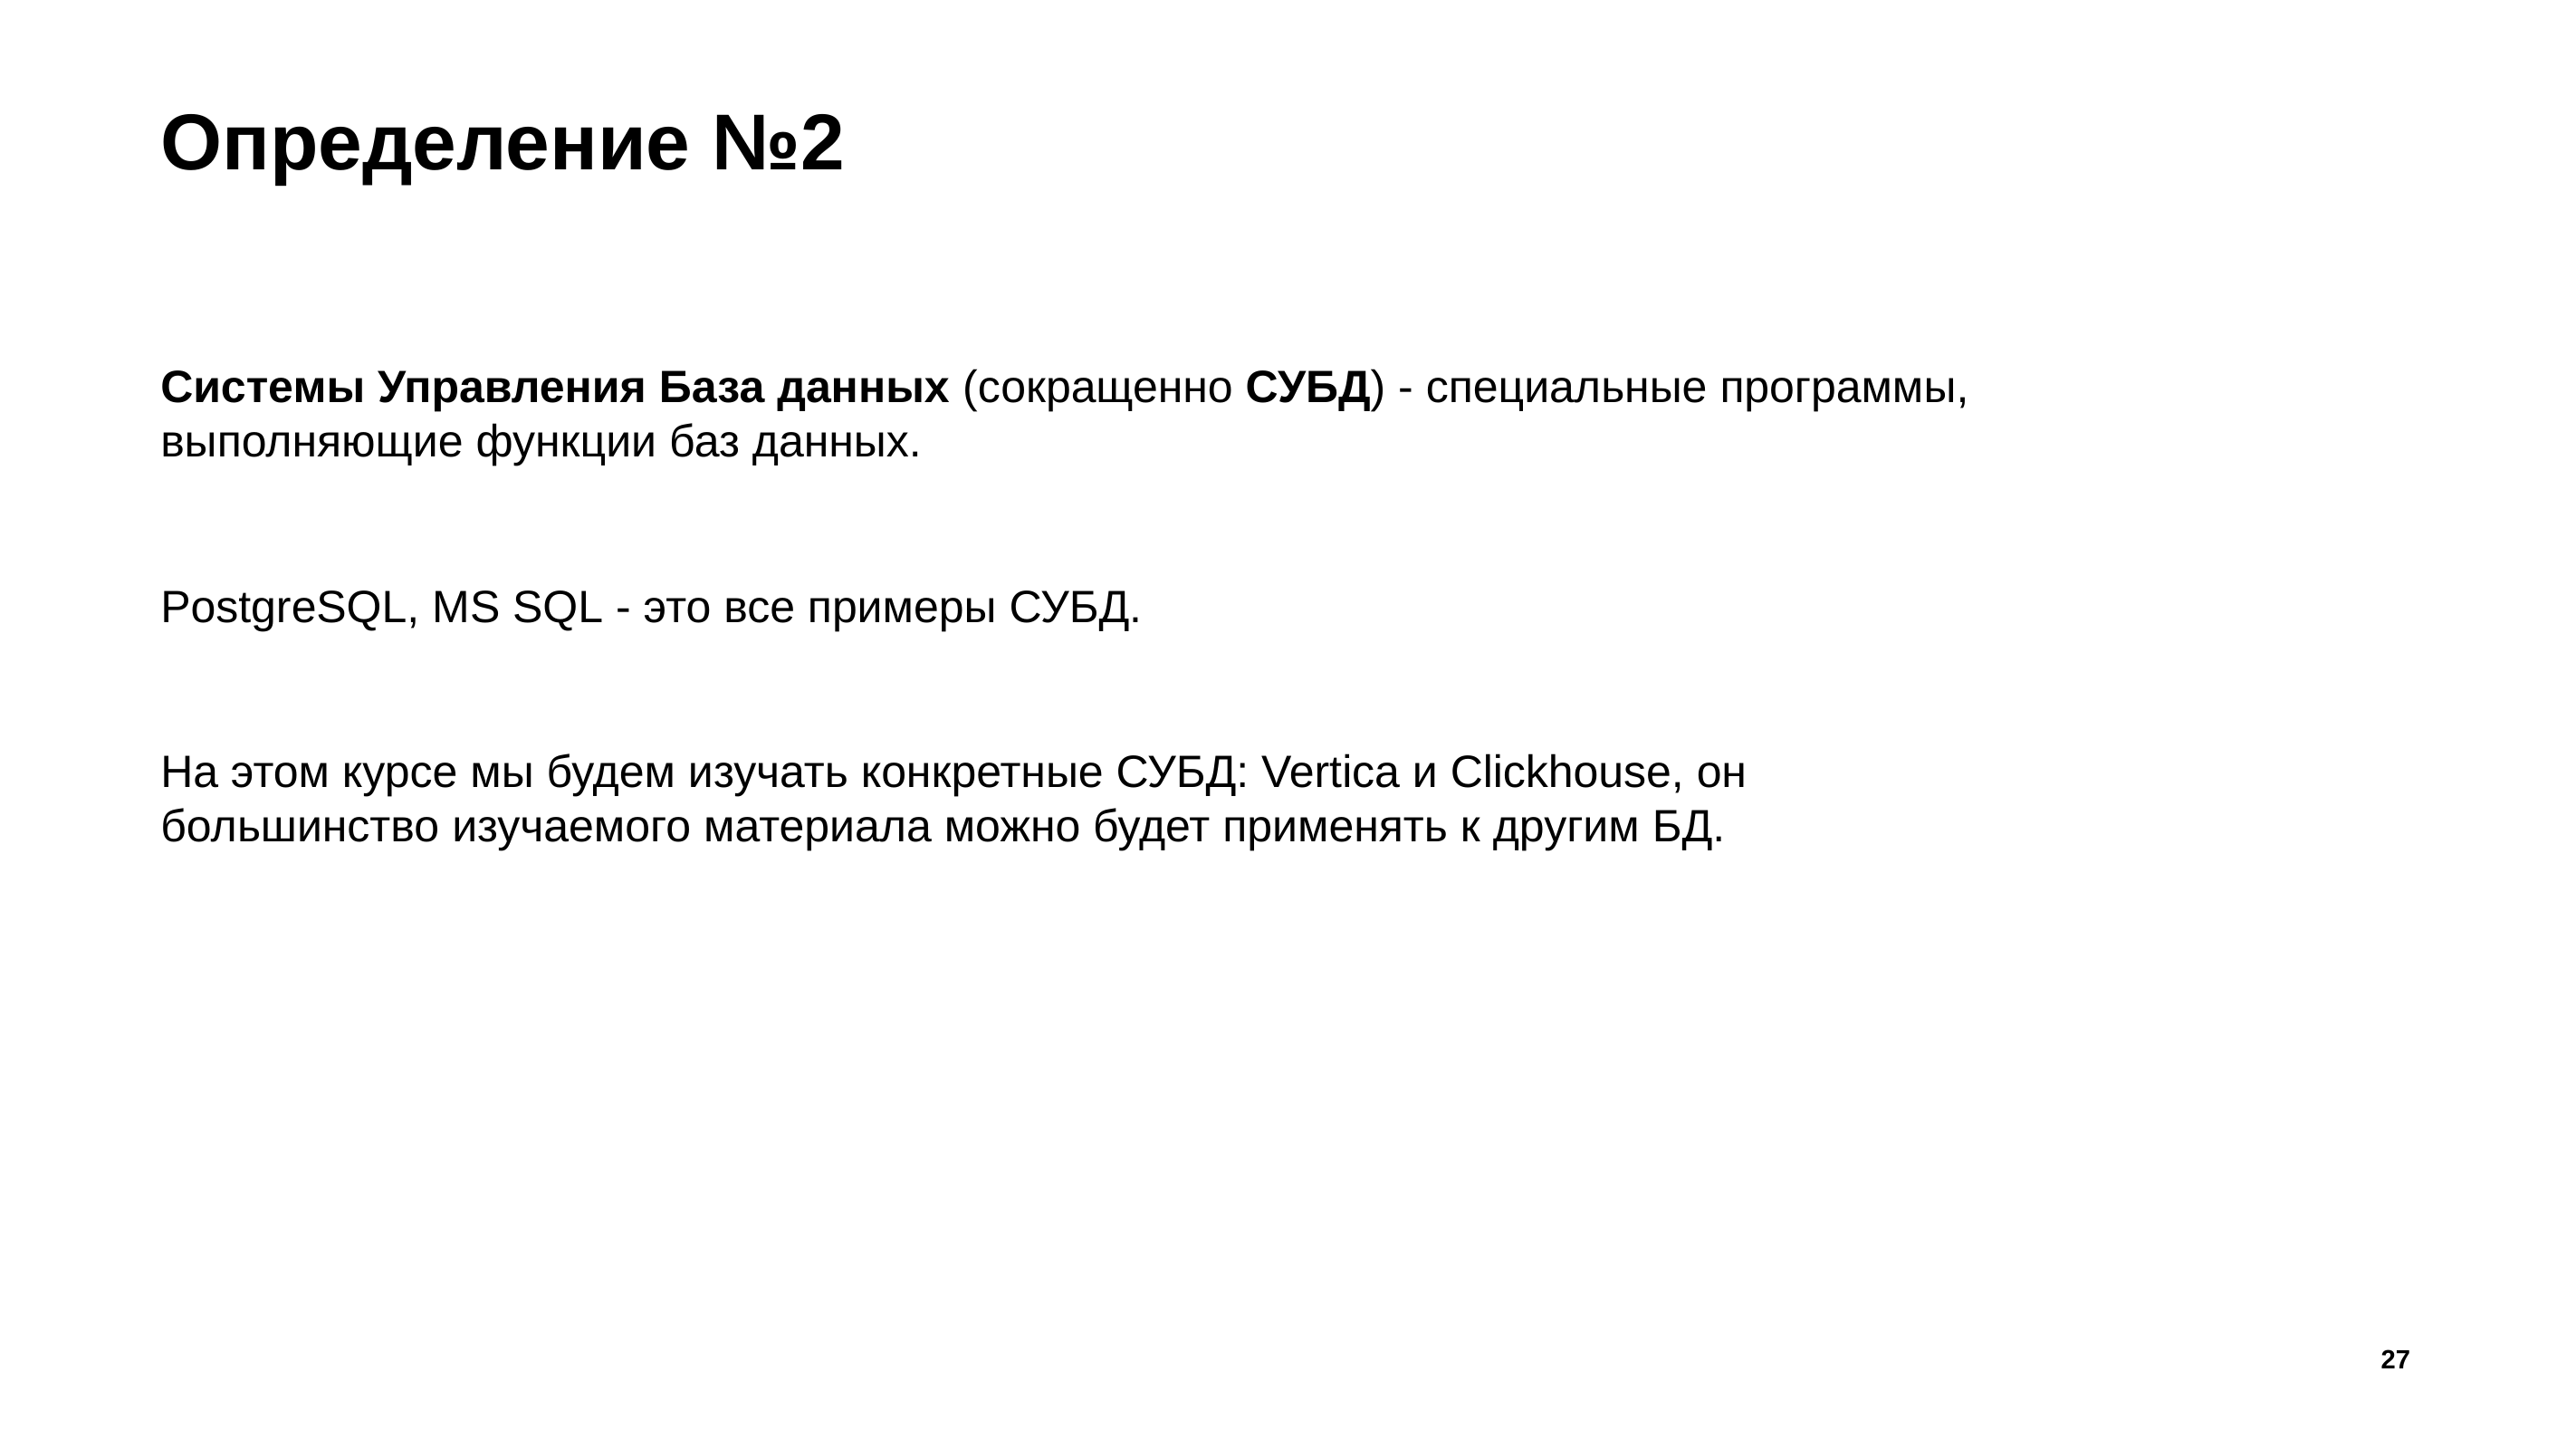

# Определение №2
Системы Управления База данных (сокращенно СУБД) - специальные программы, выполняющие функции баз данных.

PostgreSQL, MS SQL - это все примеры СУБД.

На этом курсе мы будем изучать конкретные СУБД: Vertica и Clickhouse, он большинство изучаемого материала можно будет применять к другим БД.

27